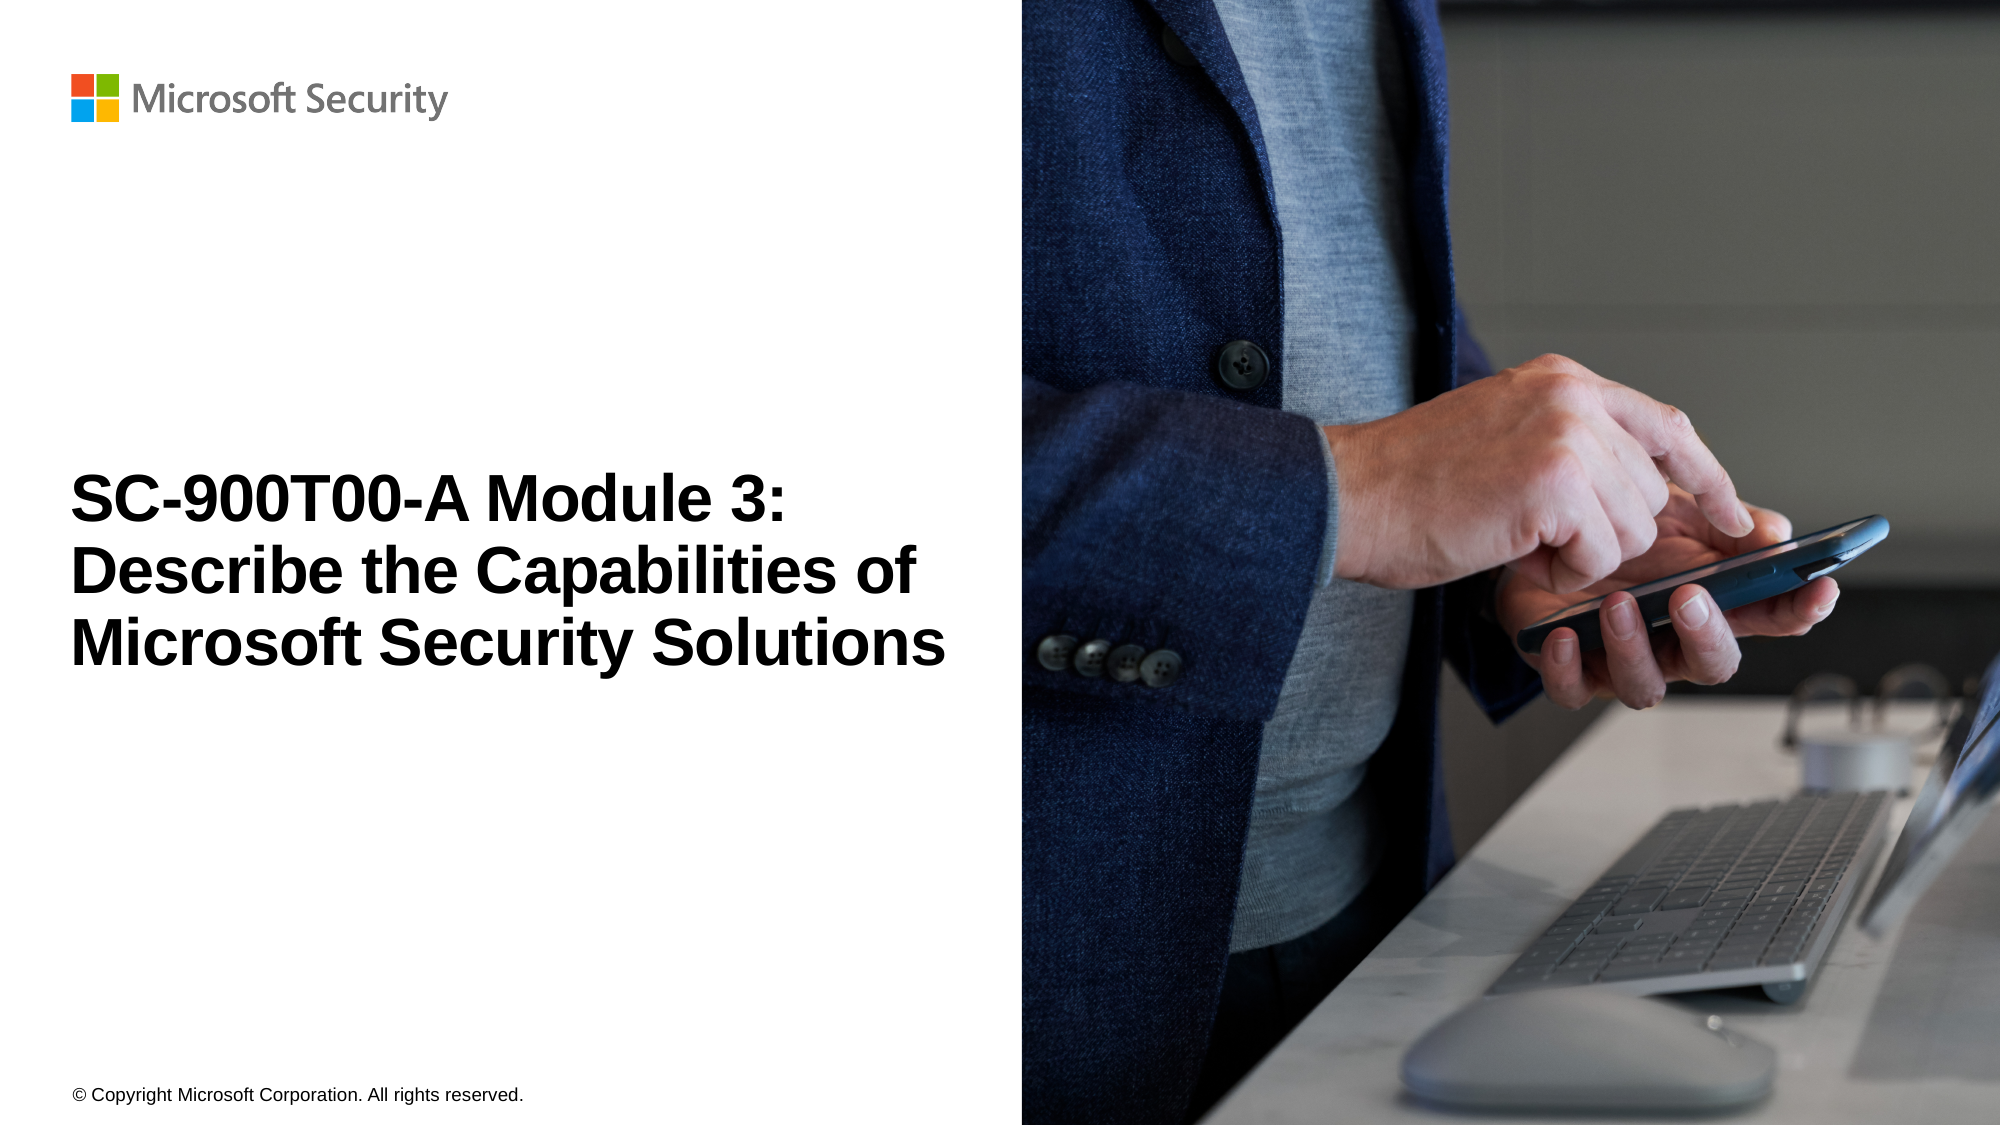

# SC-900T00-A Module 3: Describe the Capabilities of Microsoft Security Solutions